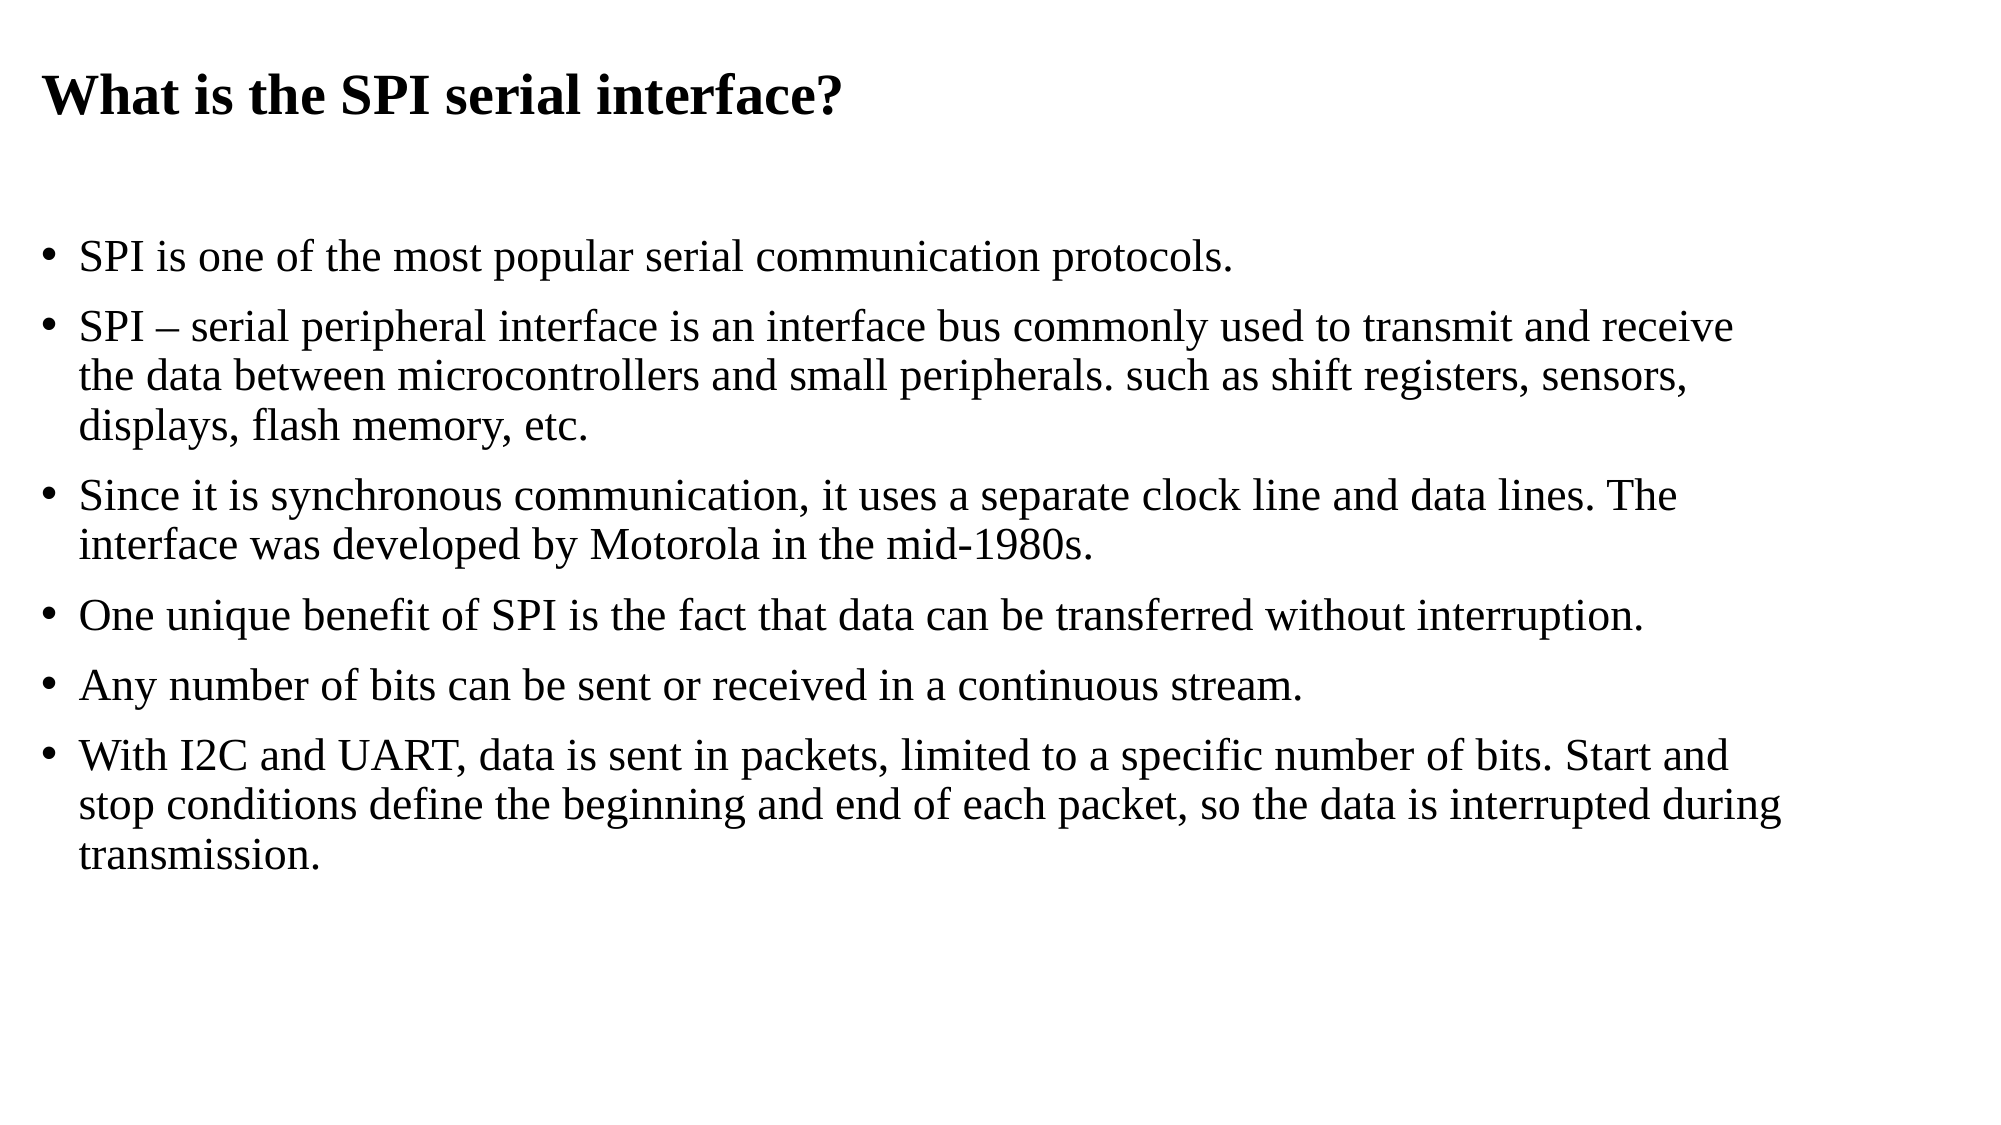

# What is the SPI serial interface?

SPI is one of the most popular serial communication protocols.
SPI – serial peripheral interface is an interface bus commonly used to transmit and receive the data between microcontrollers and small peripherals. such as shift registers, sensors, displays, flash memory, etc.
Since it is synchronous communication, it uses a separate clock line and data lines. The interface was developed by Motorola in the mid-1980s.
One unique benefit of SPI is the fact that data can be transferred without interruption.
Any number of bits can be sent or received in a continuous stream.
With I2C and UART, data is sent in packets, limited to a specific number of bits. Start and stop conditions define the beginning and end of each packet, so the data is interrupted during transmission.